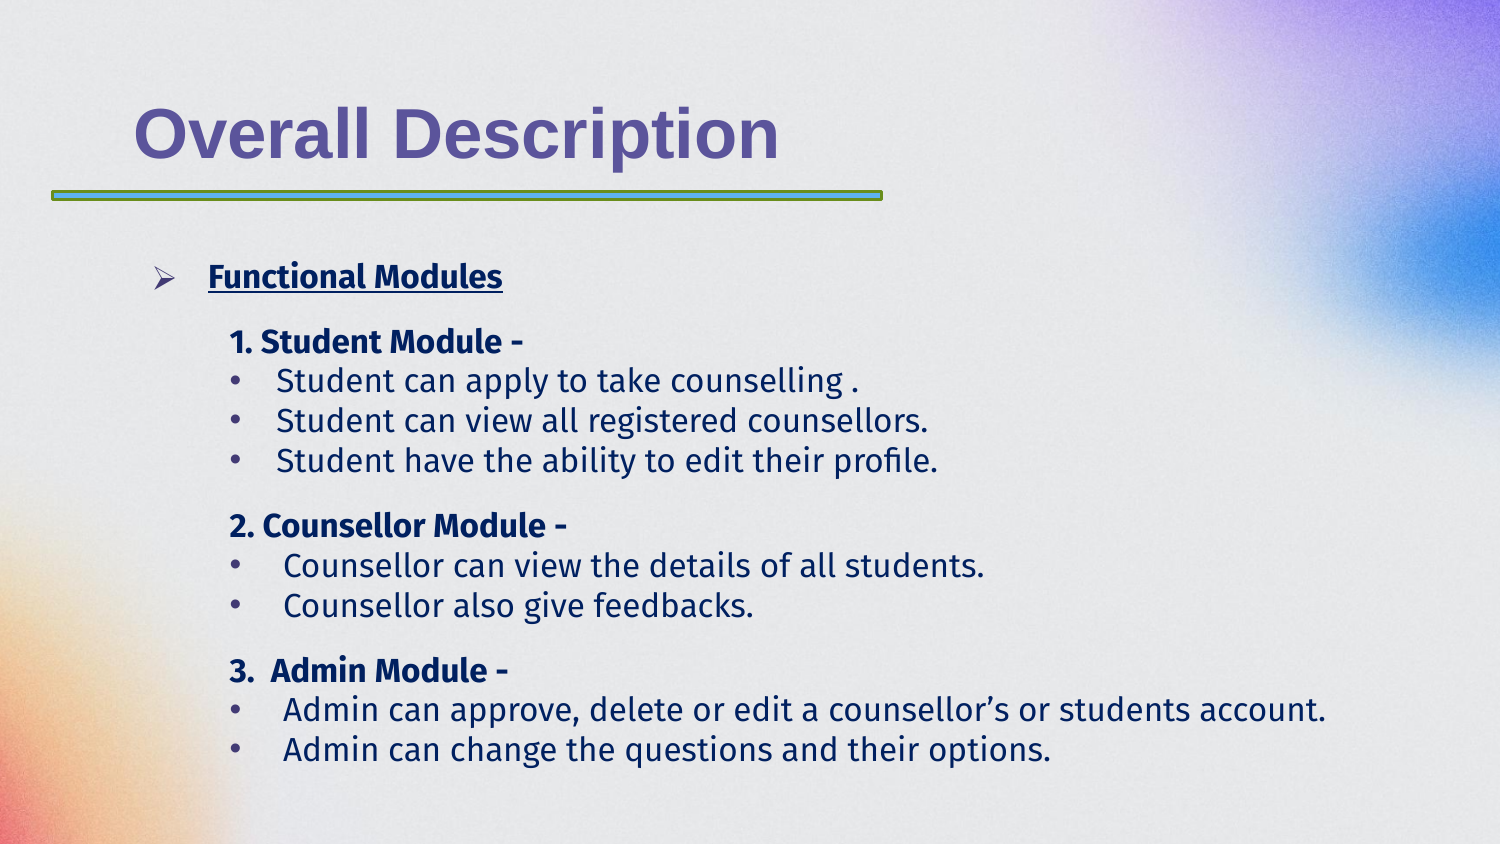

# Overall Description

Functional Modules
1. Student Module -
Student can apply to take counselling .
Student can view all registered counsellors.
Student have the ability to edit their profile.
2. Counsellor Module -
Counsellor can view the details of all students.
Counsellor also give feedbacks.
3.  Admin Module -
Admin can approve, delete or edit a counsellor’s or students account.
Admin can change the questions and their options.